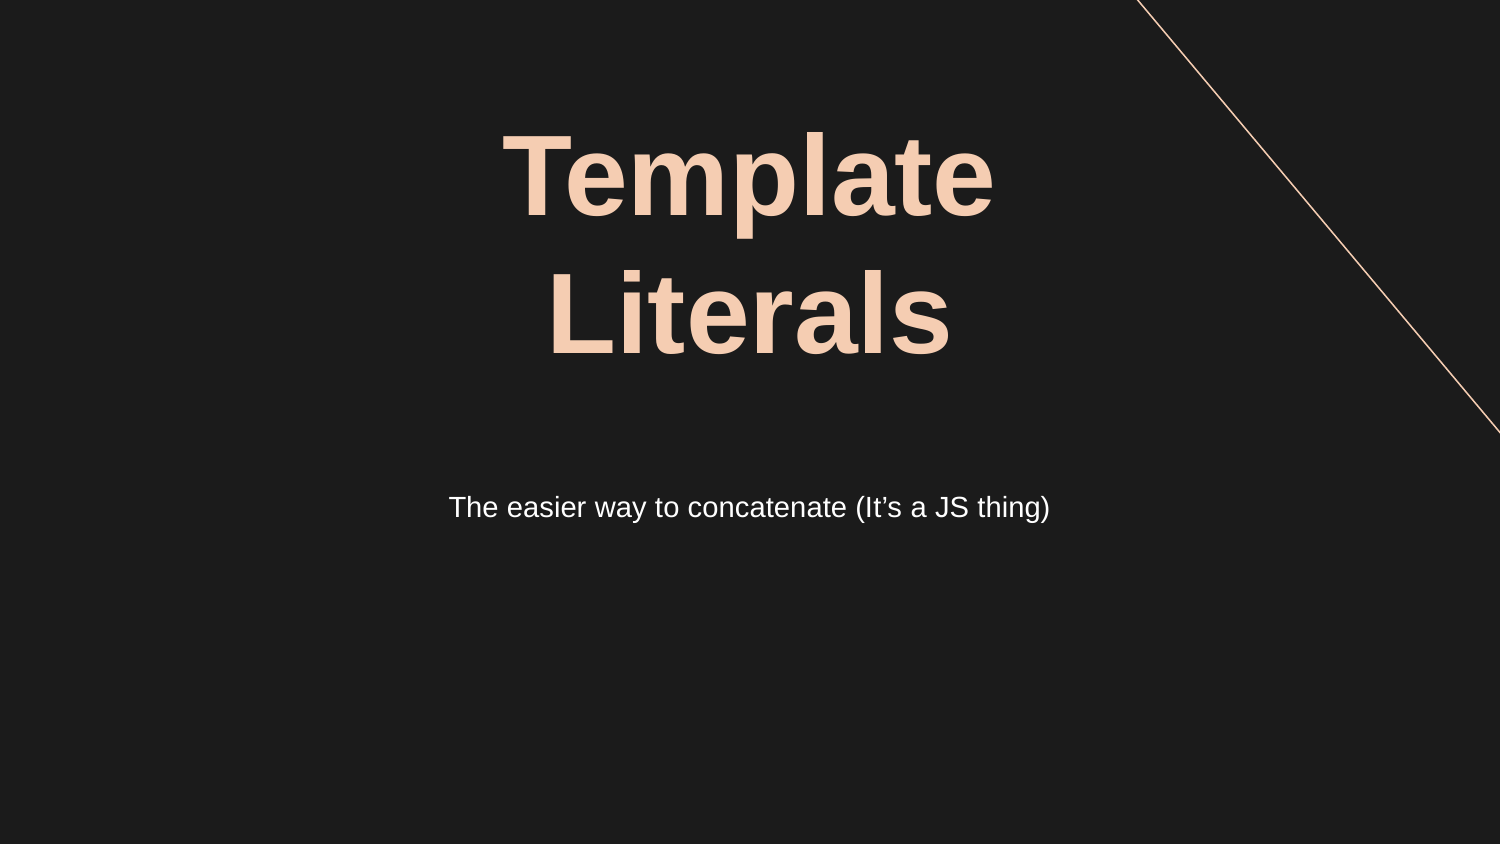

# Template Literals
The easier way to concatenate (It’s a JS thing)